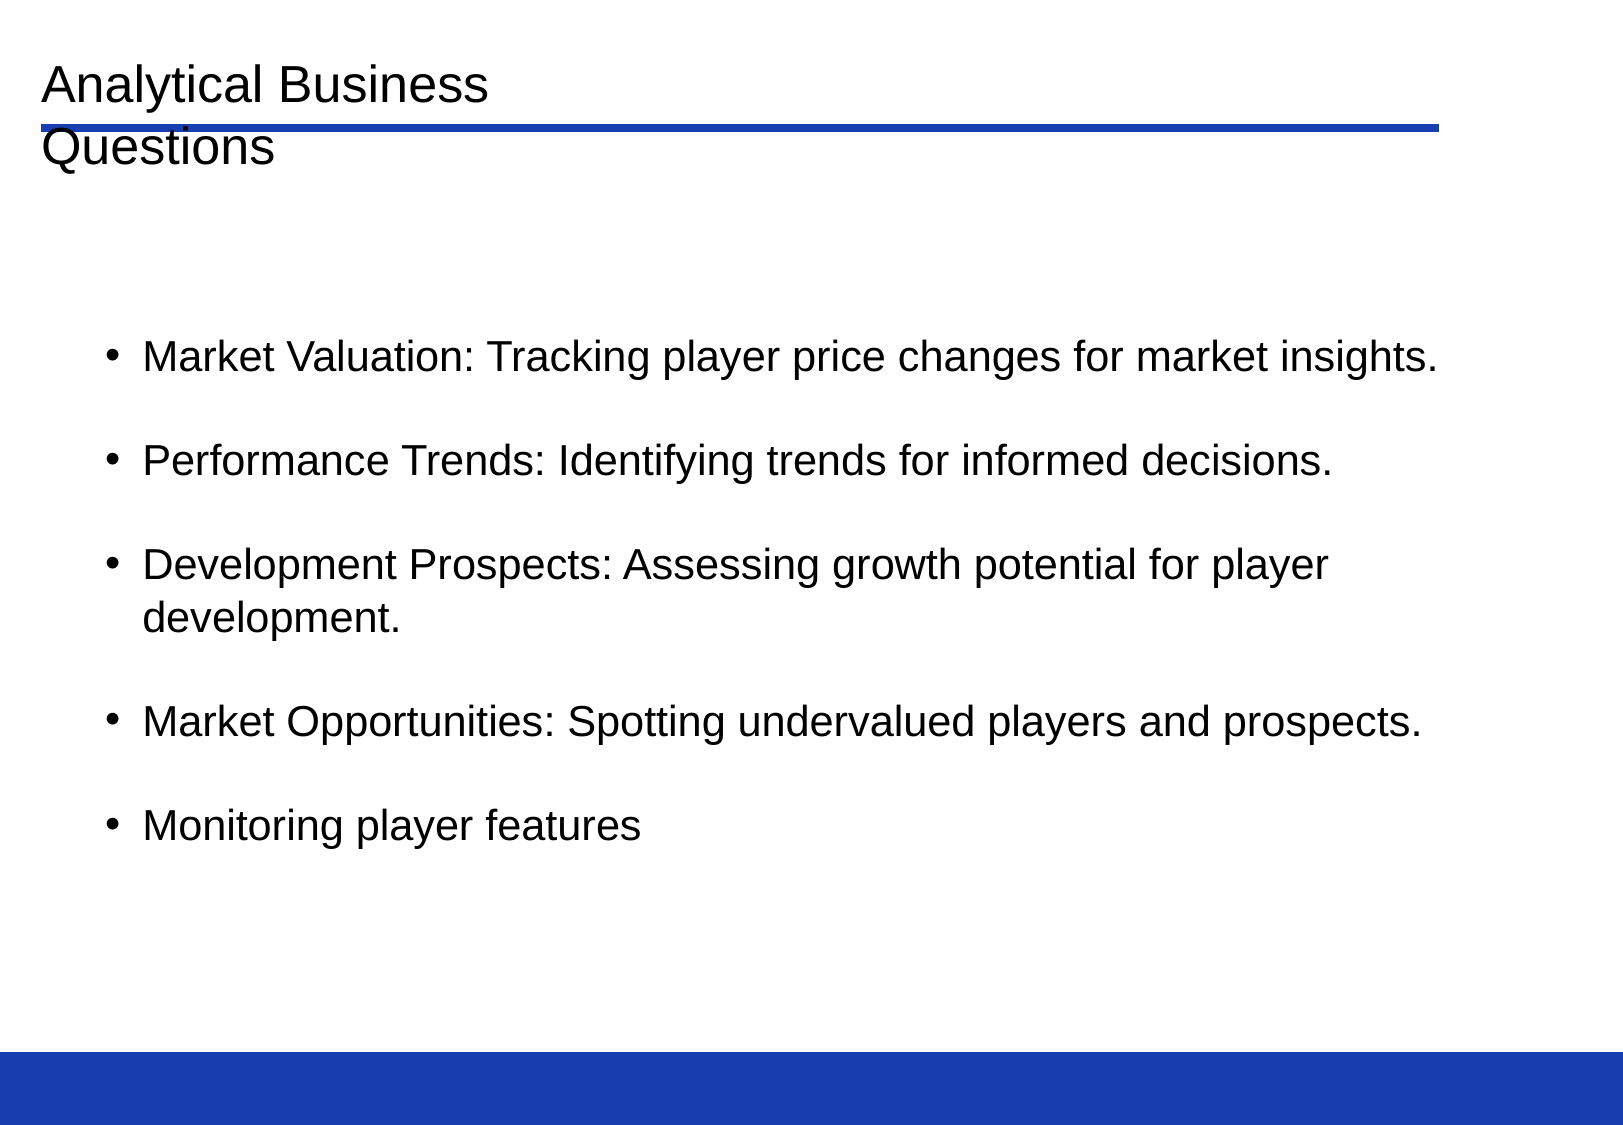

Analytical Business Questions

Market Valuation: Tracking player price changes for market insights.

Performance Trends: Identifying trends for informed decisions.

Development Prospects: Assessing growth potential for player development.

Market Opportunities: Spotting undervalued players and prospects.

Monitoring player features